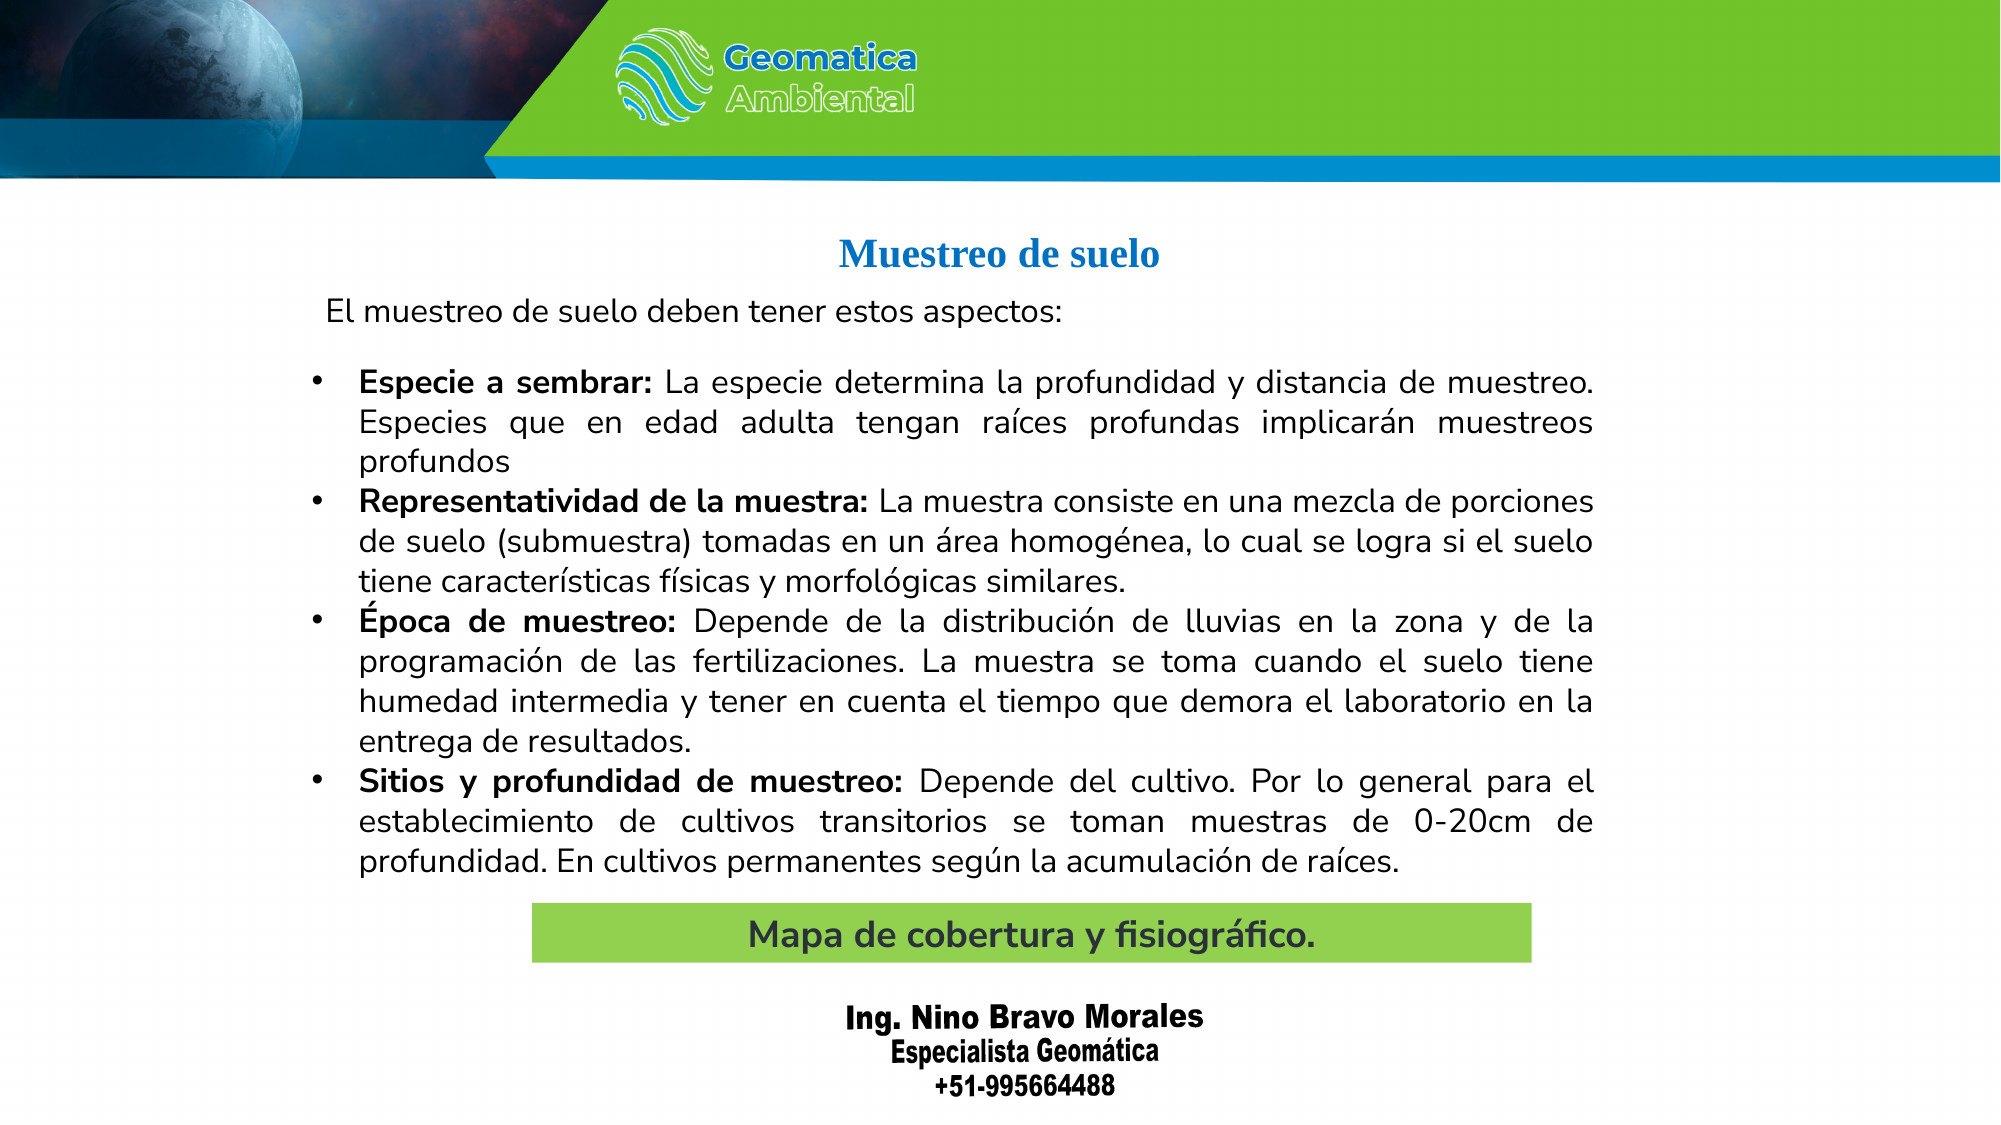

Muestreo de suelo
El muestreo de suelo deben tener estos aspectos:
Especie a sembrar: La especie determina la profundidad y distancia de muestreo. Especies que en edad adulta tengan raíces profundas implicarán muestreos profundos
Representatividad de la muestra: La muestra consiste en una mezcla de porciones de suelo (submuestra) tomadas en un área homogénea, lo cual se logra si el suelo tiene características físicas y morfológicas similares.
Época de muestreo: Depende de la distribución de lluvias en la zona y de la programación de las fertilizaciones. La muestra se toma cuando el suelo tiene humedad intermedia y tener en cuenta el tiempo que demora el laboratorio en la entrega de resultados.
Sitios y profundidad de muestreo: Depende del cultivo. Por lo general para el establecimiento de cultivos transitorios se toman muestras de 0-20cm de profundidad. En cultivos permanentes según la acumulación de raíces.
Mapa de cobertura y fisiográfico.